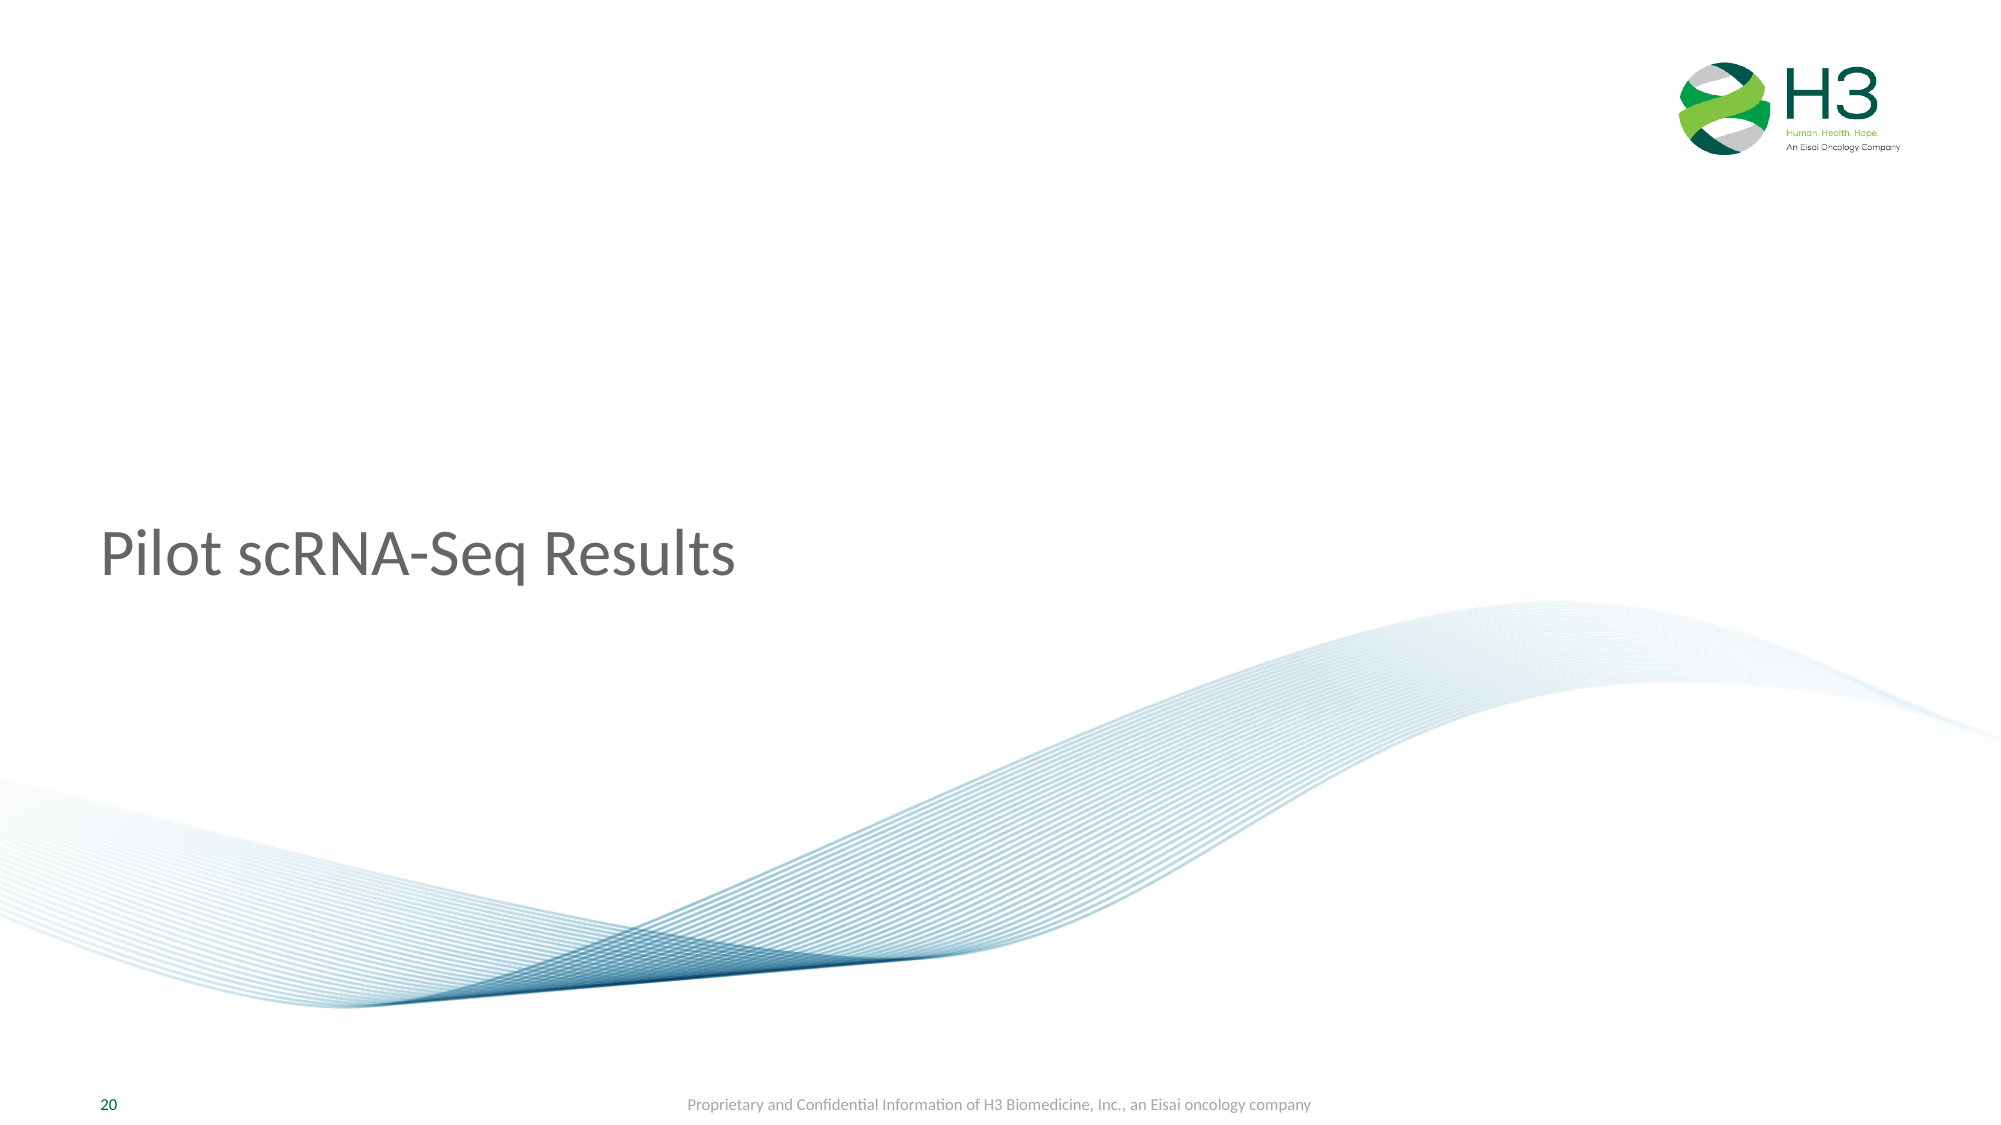

# Pilot scRNA-Seq Results

Proprietary and Confidential Information of H3 Biomedicine, Inc., an Eisai oncology company
20